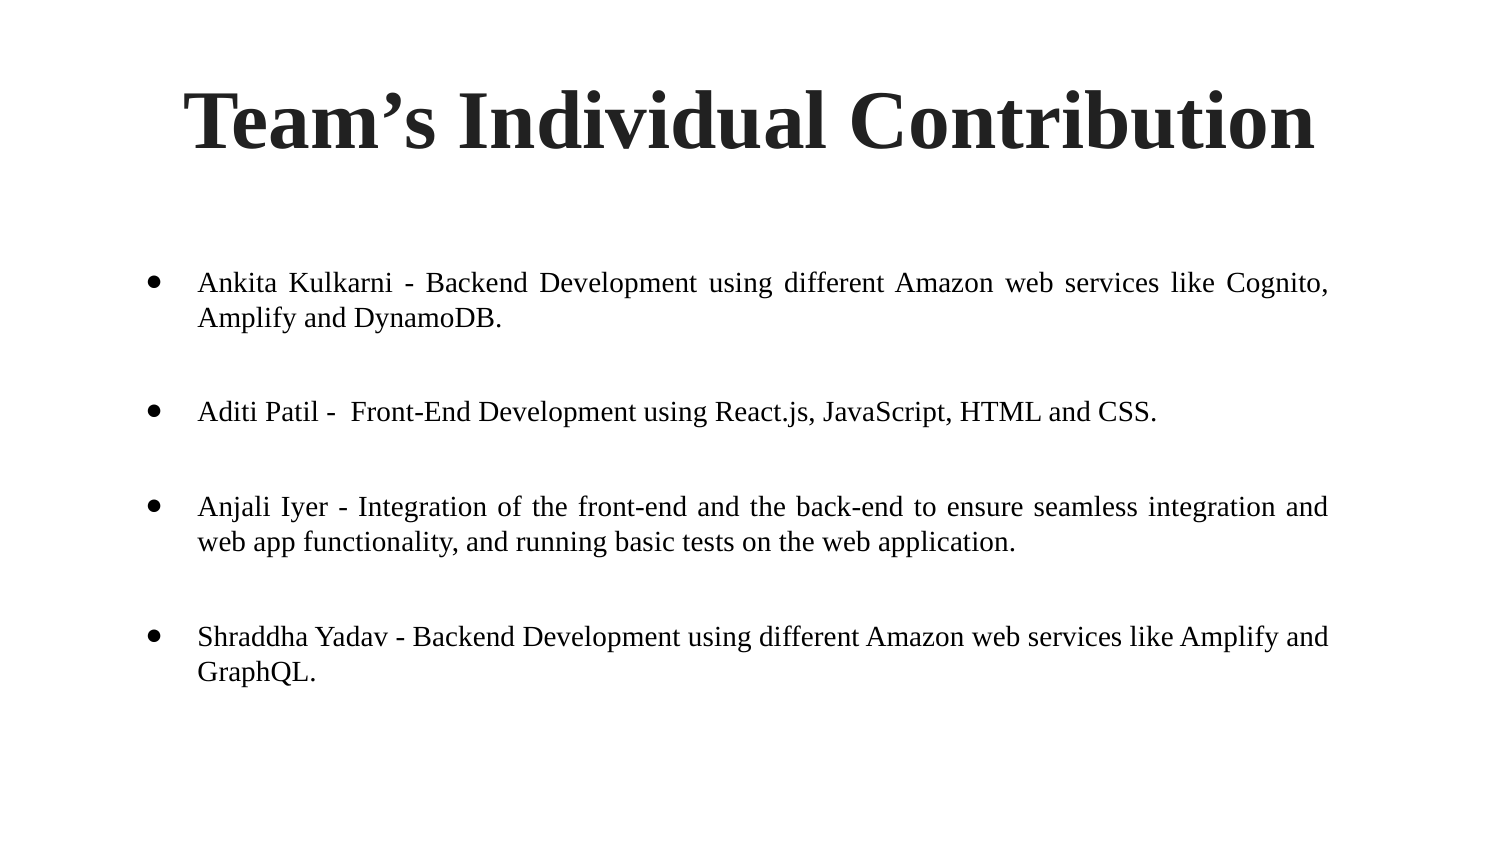

# Team’s Individual Contribution
Ankita Kulkarni - Backend Development using different Amazon web services like Cognito, Amplify and DynamoDB.

Aditi Patil -  Front-End Development using React.js, JavaScript, HTML and CSS.

Anjali Iyer - Integration of the front-end and the back-end to ensure seamless integration and web app functionality, and running basic tests on the web application.

Shraddha Yadav - Backend Development using different Amazon web services like Amplify and GraphQL.